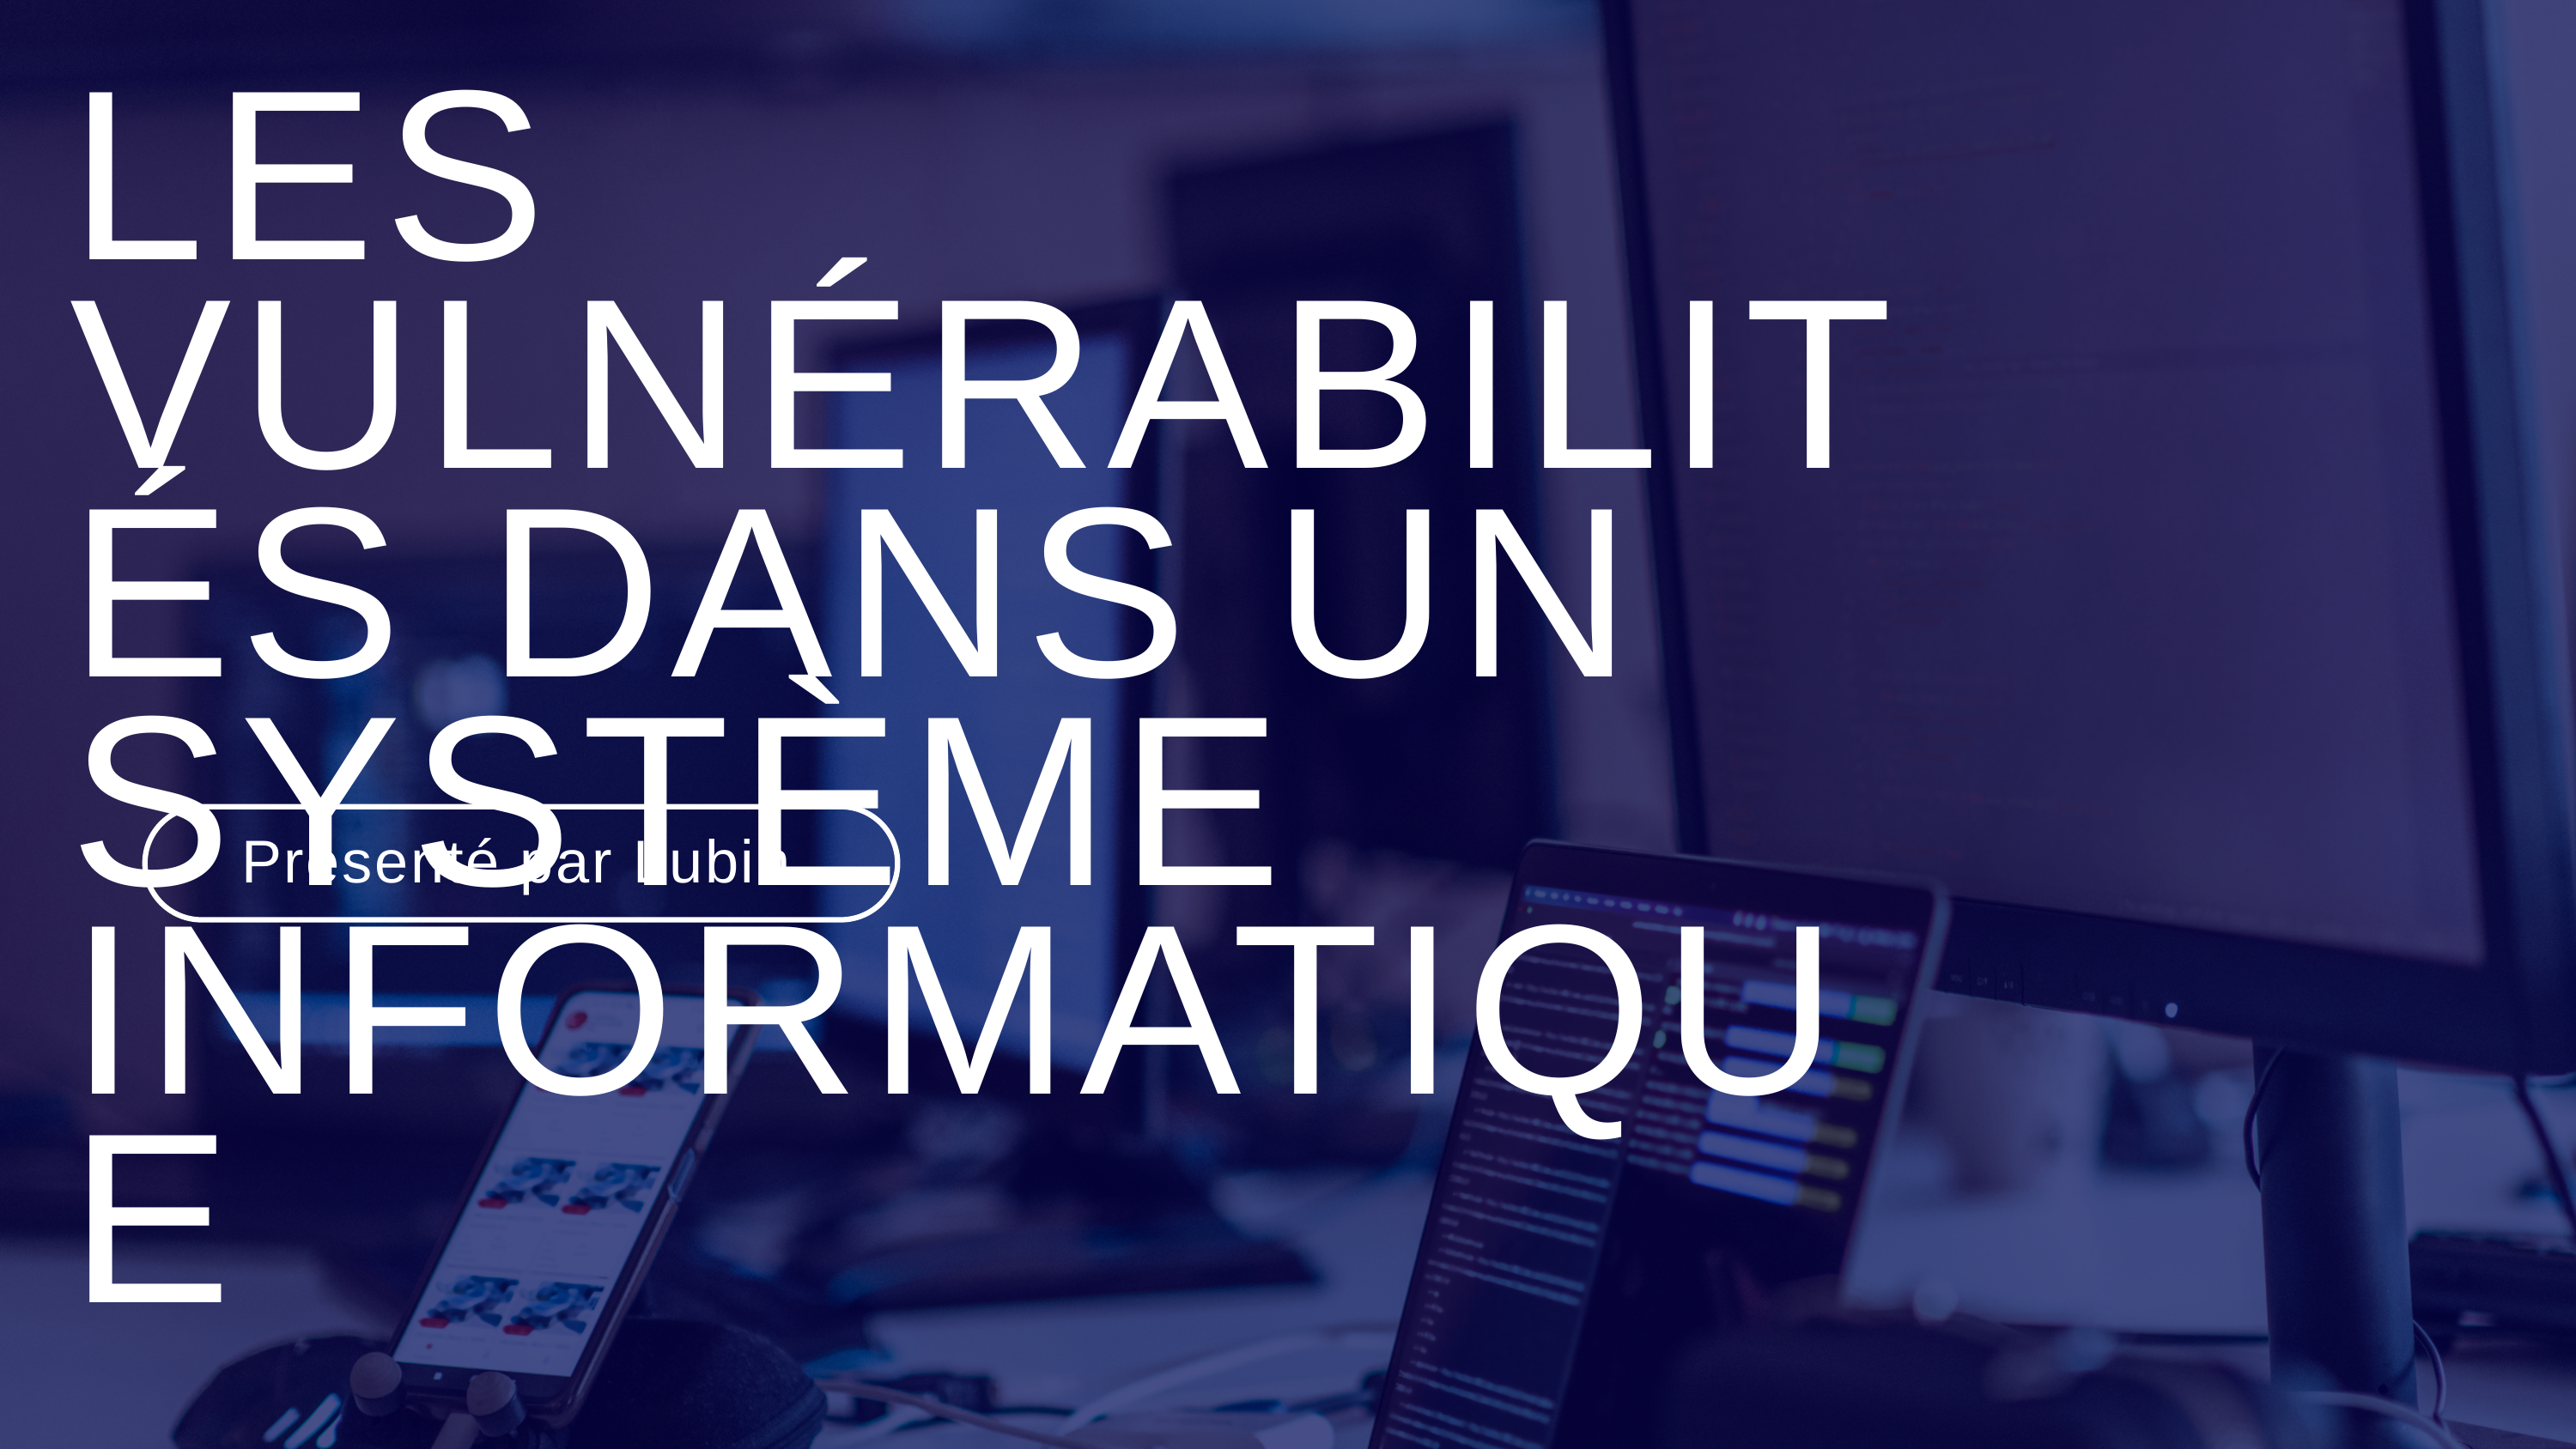

LES VULNÉRABILITÉS DANS UN SYSTÈME INFORMATIQUE

Présenté par Lubin